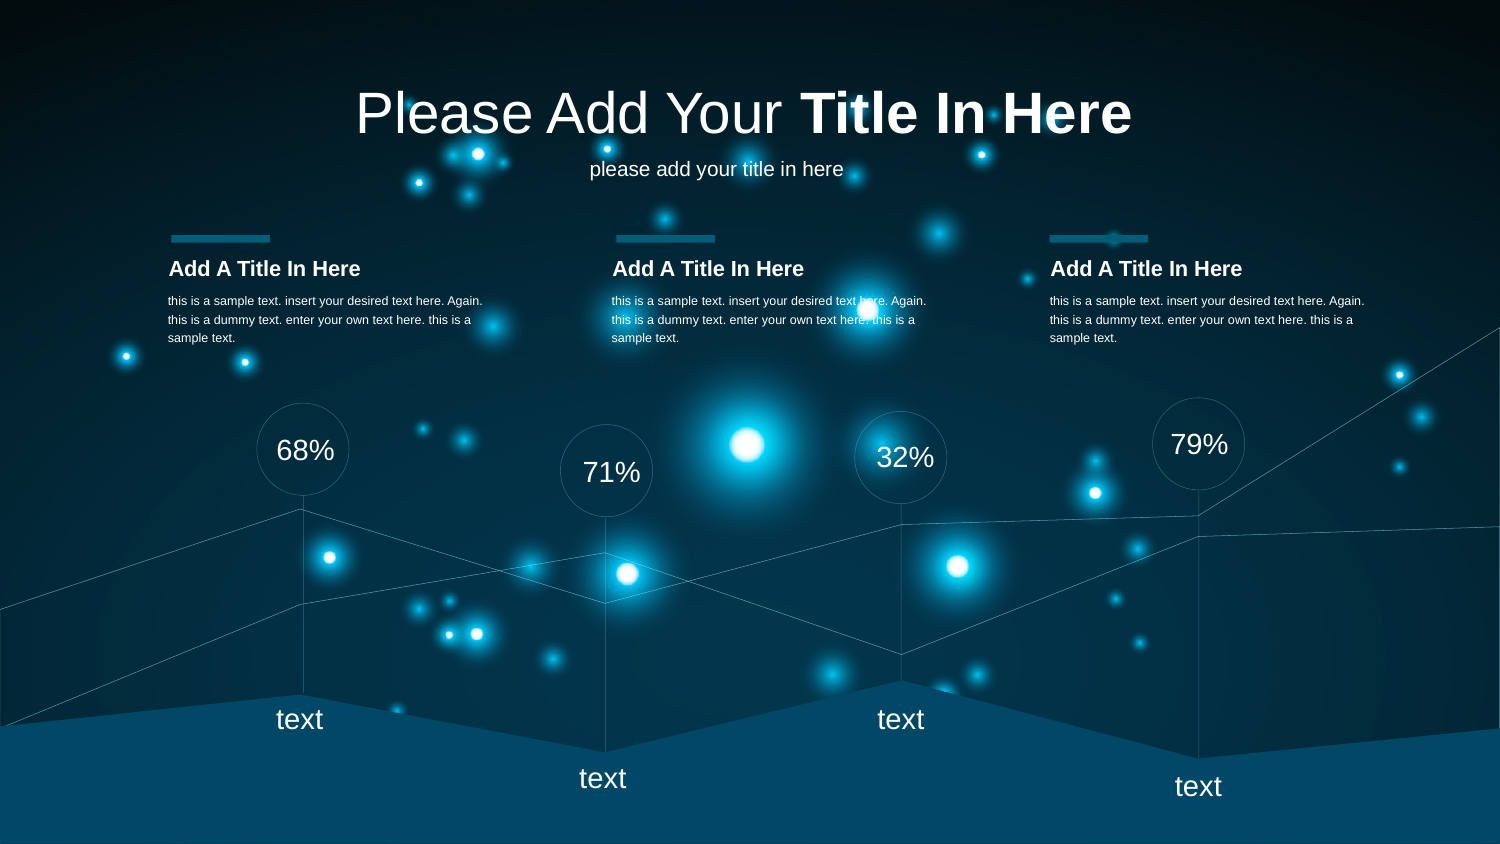

Add A Title In Here
this is a sample text. insert your desired text here. Again. this is a dummy text. enter your own text here. this is a sample text.
Add A Title In Here
this is a sample text. insert your desired text here. Again. this is a dummy text. enter your own text here. this is a sample text.
Add A Title In Here
this is a sample text. insert your desired text here. Again. this is a dummy text. enter your own text here. this is a sample text.

79%

text

68%

text

32%

text

71%

text